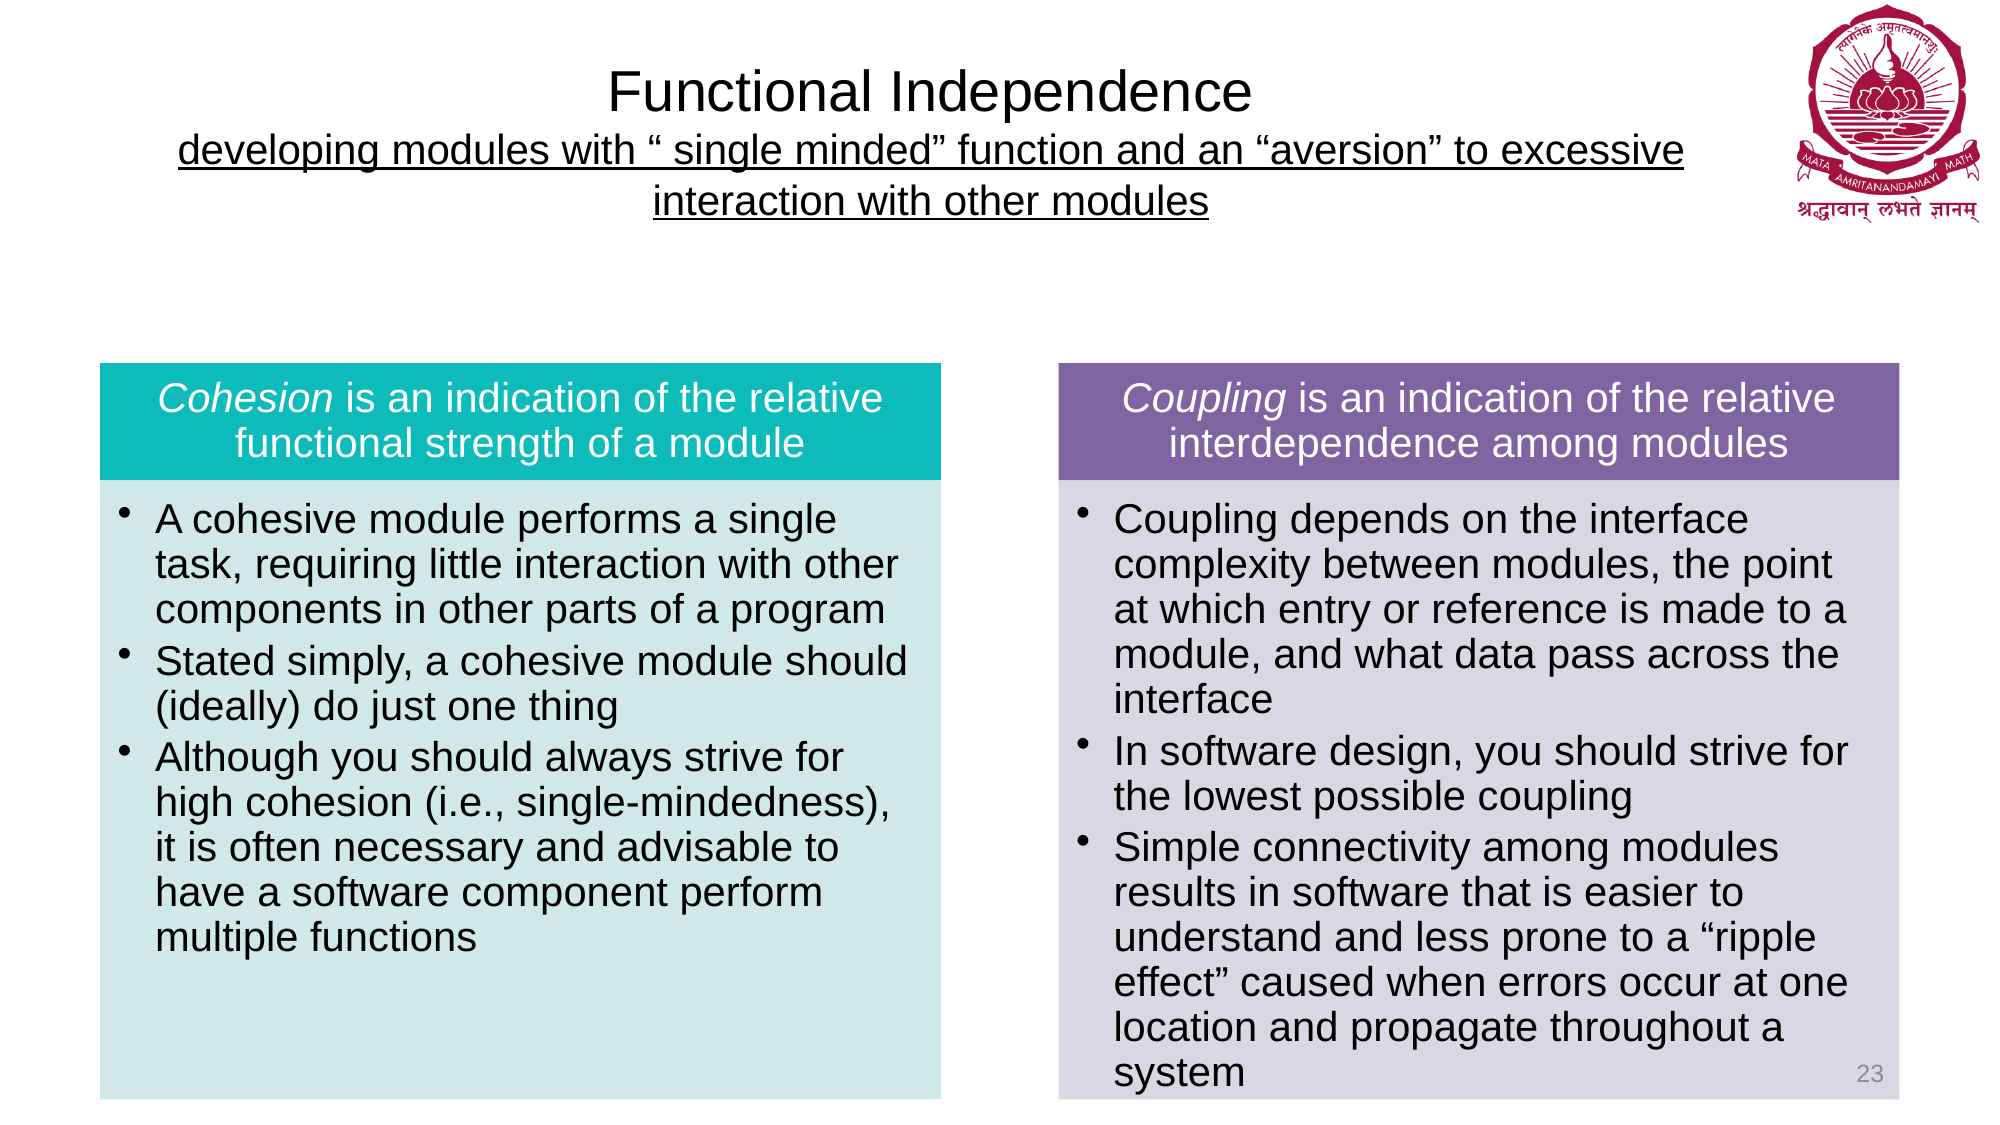

# Functional Independence developing modules with “ single minded” function and an “aversion” to excessive interaction with other modules
Cohesion is an indication of the relative functional strength of a module
A cohesive module performs a single task, requiring little interaction with other components in other parts of a program
Stated simply, a cohesive module should (ideally) do just one thing
Although you should always strive for high cohesion (i.e., single-mindedness), it is often necessary and advisable to have a software component perform multiple functions
Coupling is an indication of the relative interdependence among modules
Coupling depends on the interface complexity between modules, the point at which entry or reference is made to a module, and what data pass across the interface
In software design, you should strive for the lowest possible coupling
Simple connectivity among modules results in software that is easier to understand and less prone to a “ripple effect” caused when errors occur at one location and propagate throughout a system
23